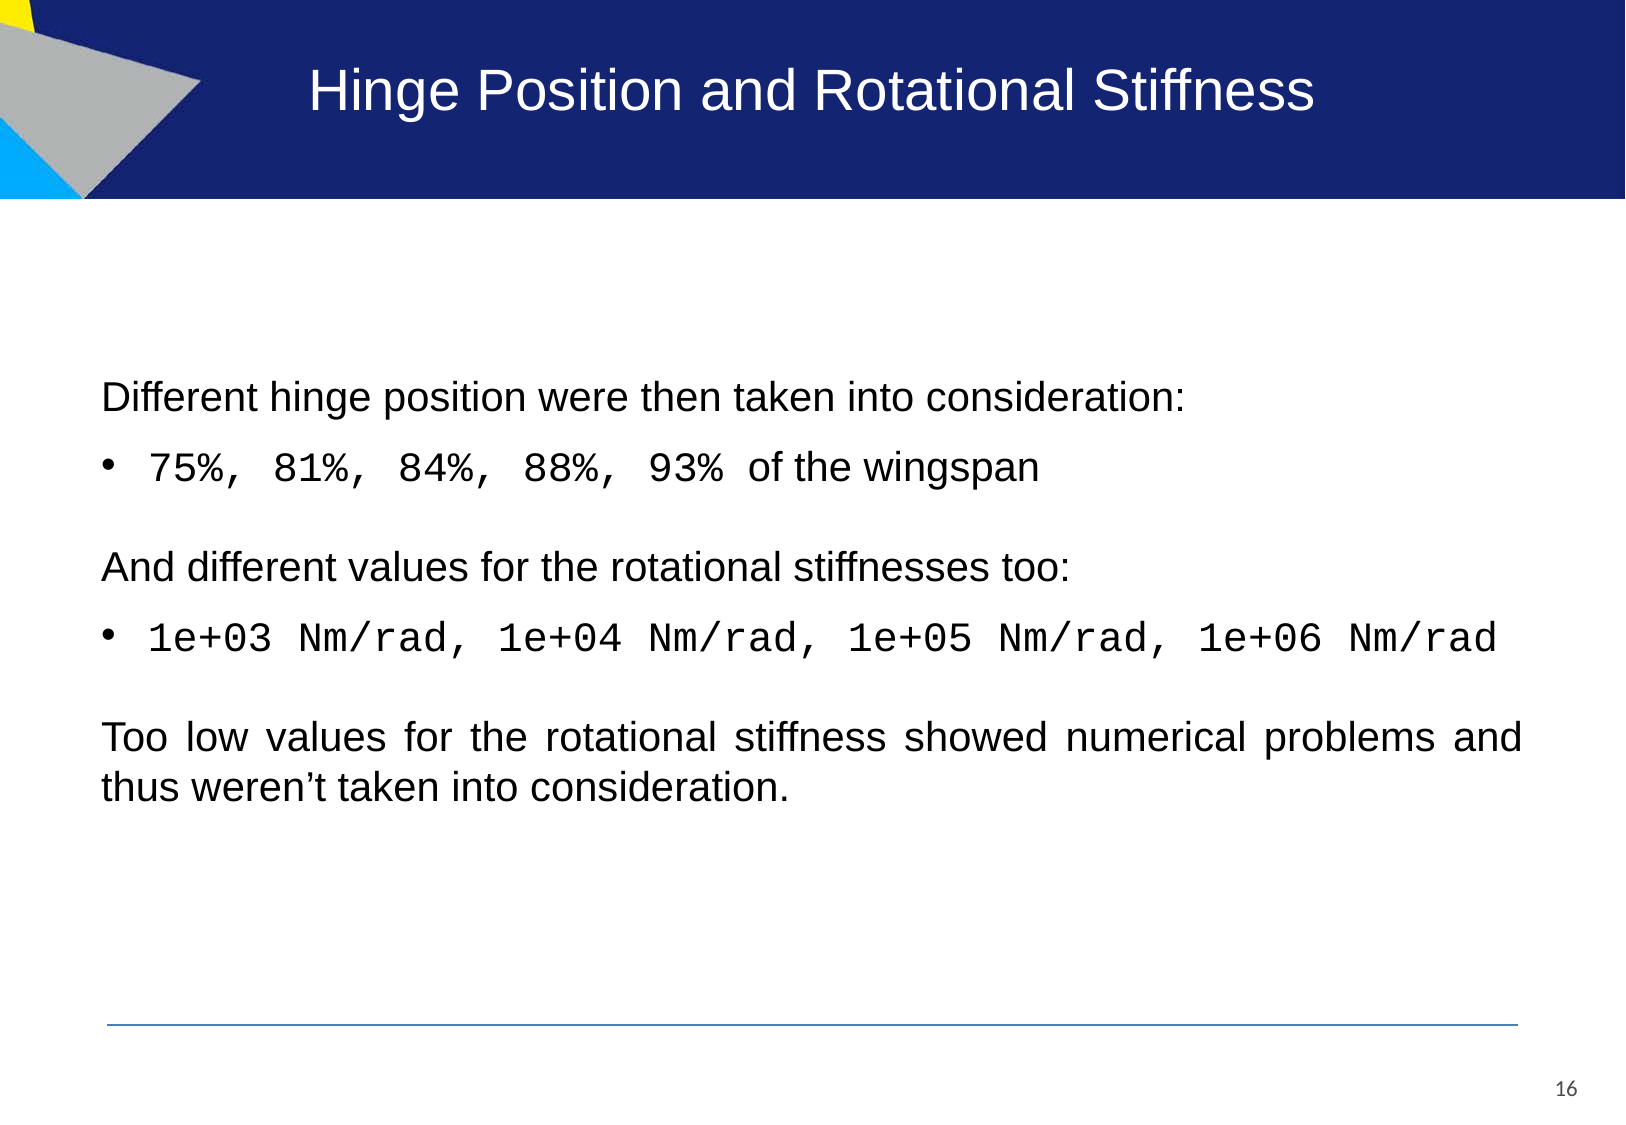

# Hinge Position and Rotational Stiffness
Different hinge position were then taken into consideration:

75%, 81%, 84%, 88%, 93% of the wingspan

And different values for the rotational stiffnesses too:

1e+03 Nm/rad, 1e+04 Nm/rad, 1e+05 Nm/rad, 1e+06 Nm/rad

Too low values for the rotational stiffness showed numerical problems and thus weren’t taken into consideration.

16